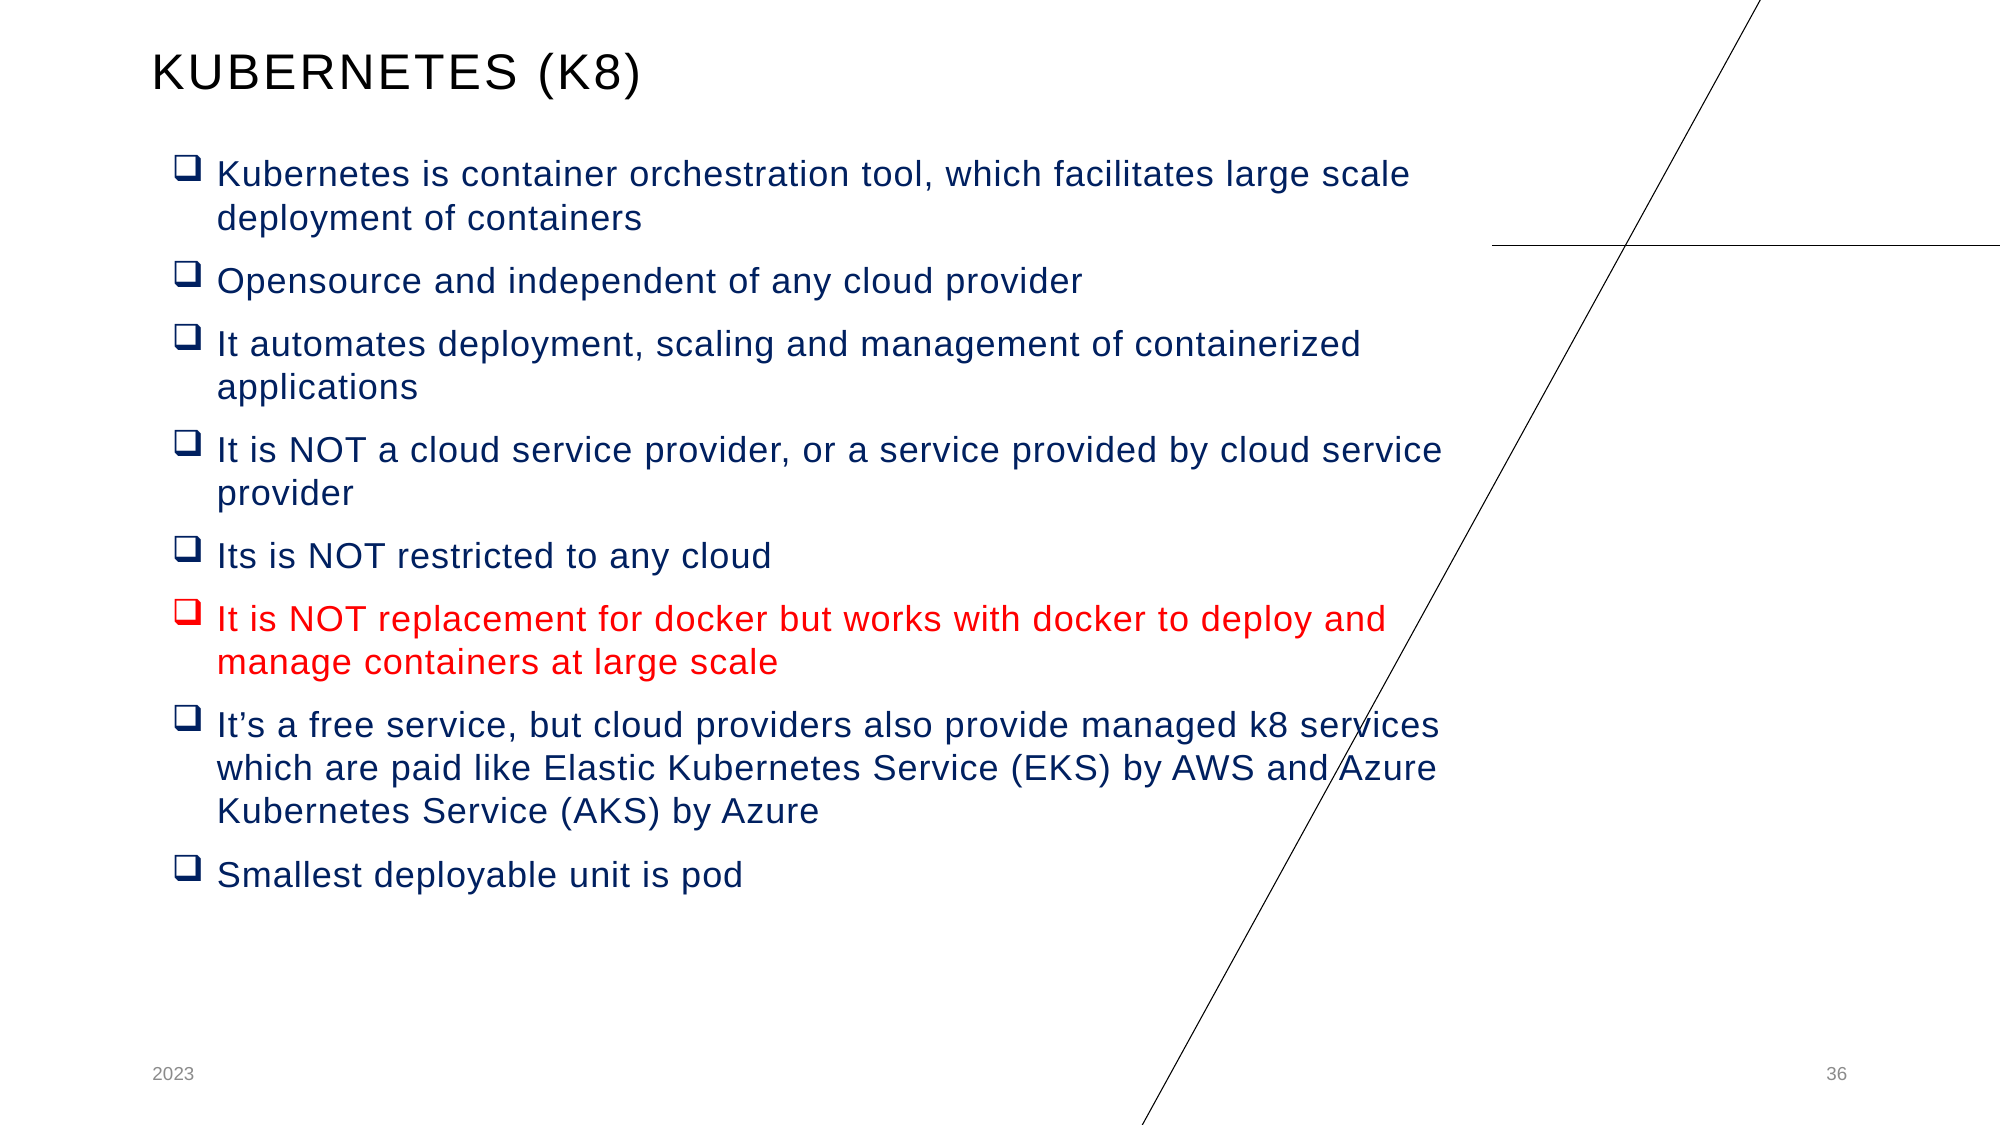

# Kubernetes (k8)
Kubernetes is container orchestration tool, which facilitates large scale deployment of containers
Opensource and independent of any cloud provider
It automates deployment, scaling and management of containerized applications
It is NOT a cloud service provider, or a service provided by cloud service provider
Its is NOT restricted to any cloud
It is NOT replacement for docker but works with docker to deploy and manage containers at large scale
It’s a free service, but cloud providers also provide managed k8 services which are paid like Elastic Kubernetes Service (EKS) by AWS and Azure Kubernetes Service (AKS) by Azure
Smallest deployable unit is pod

2023
36